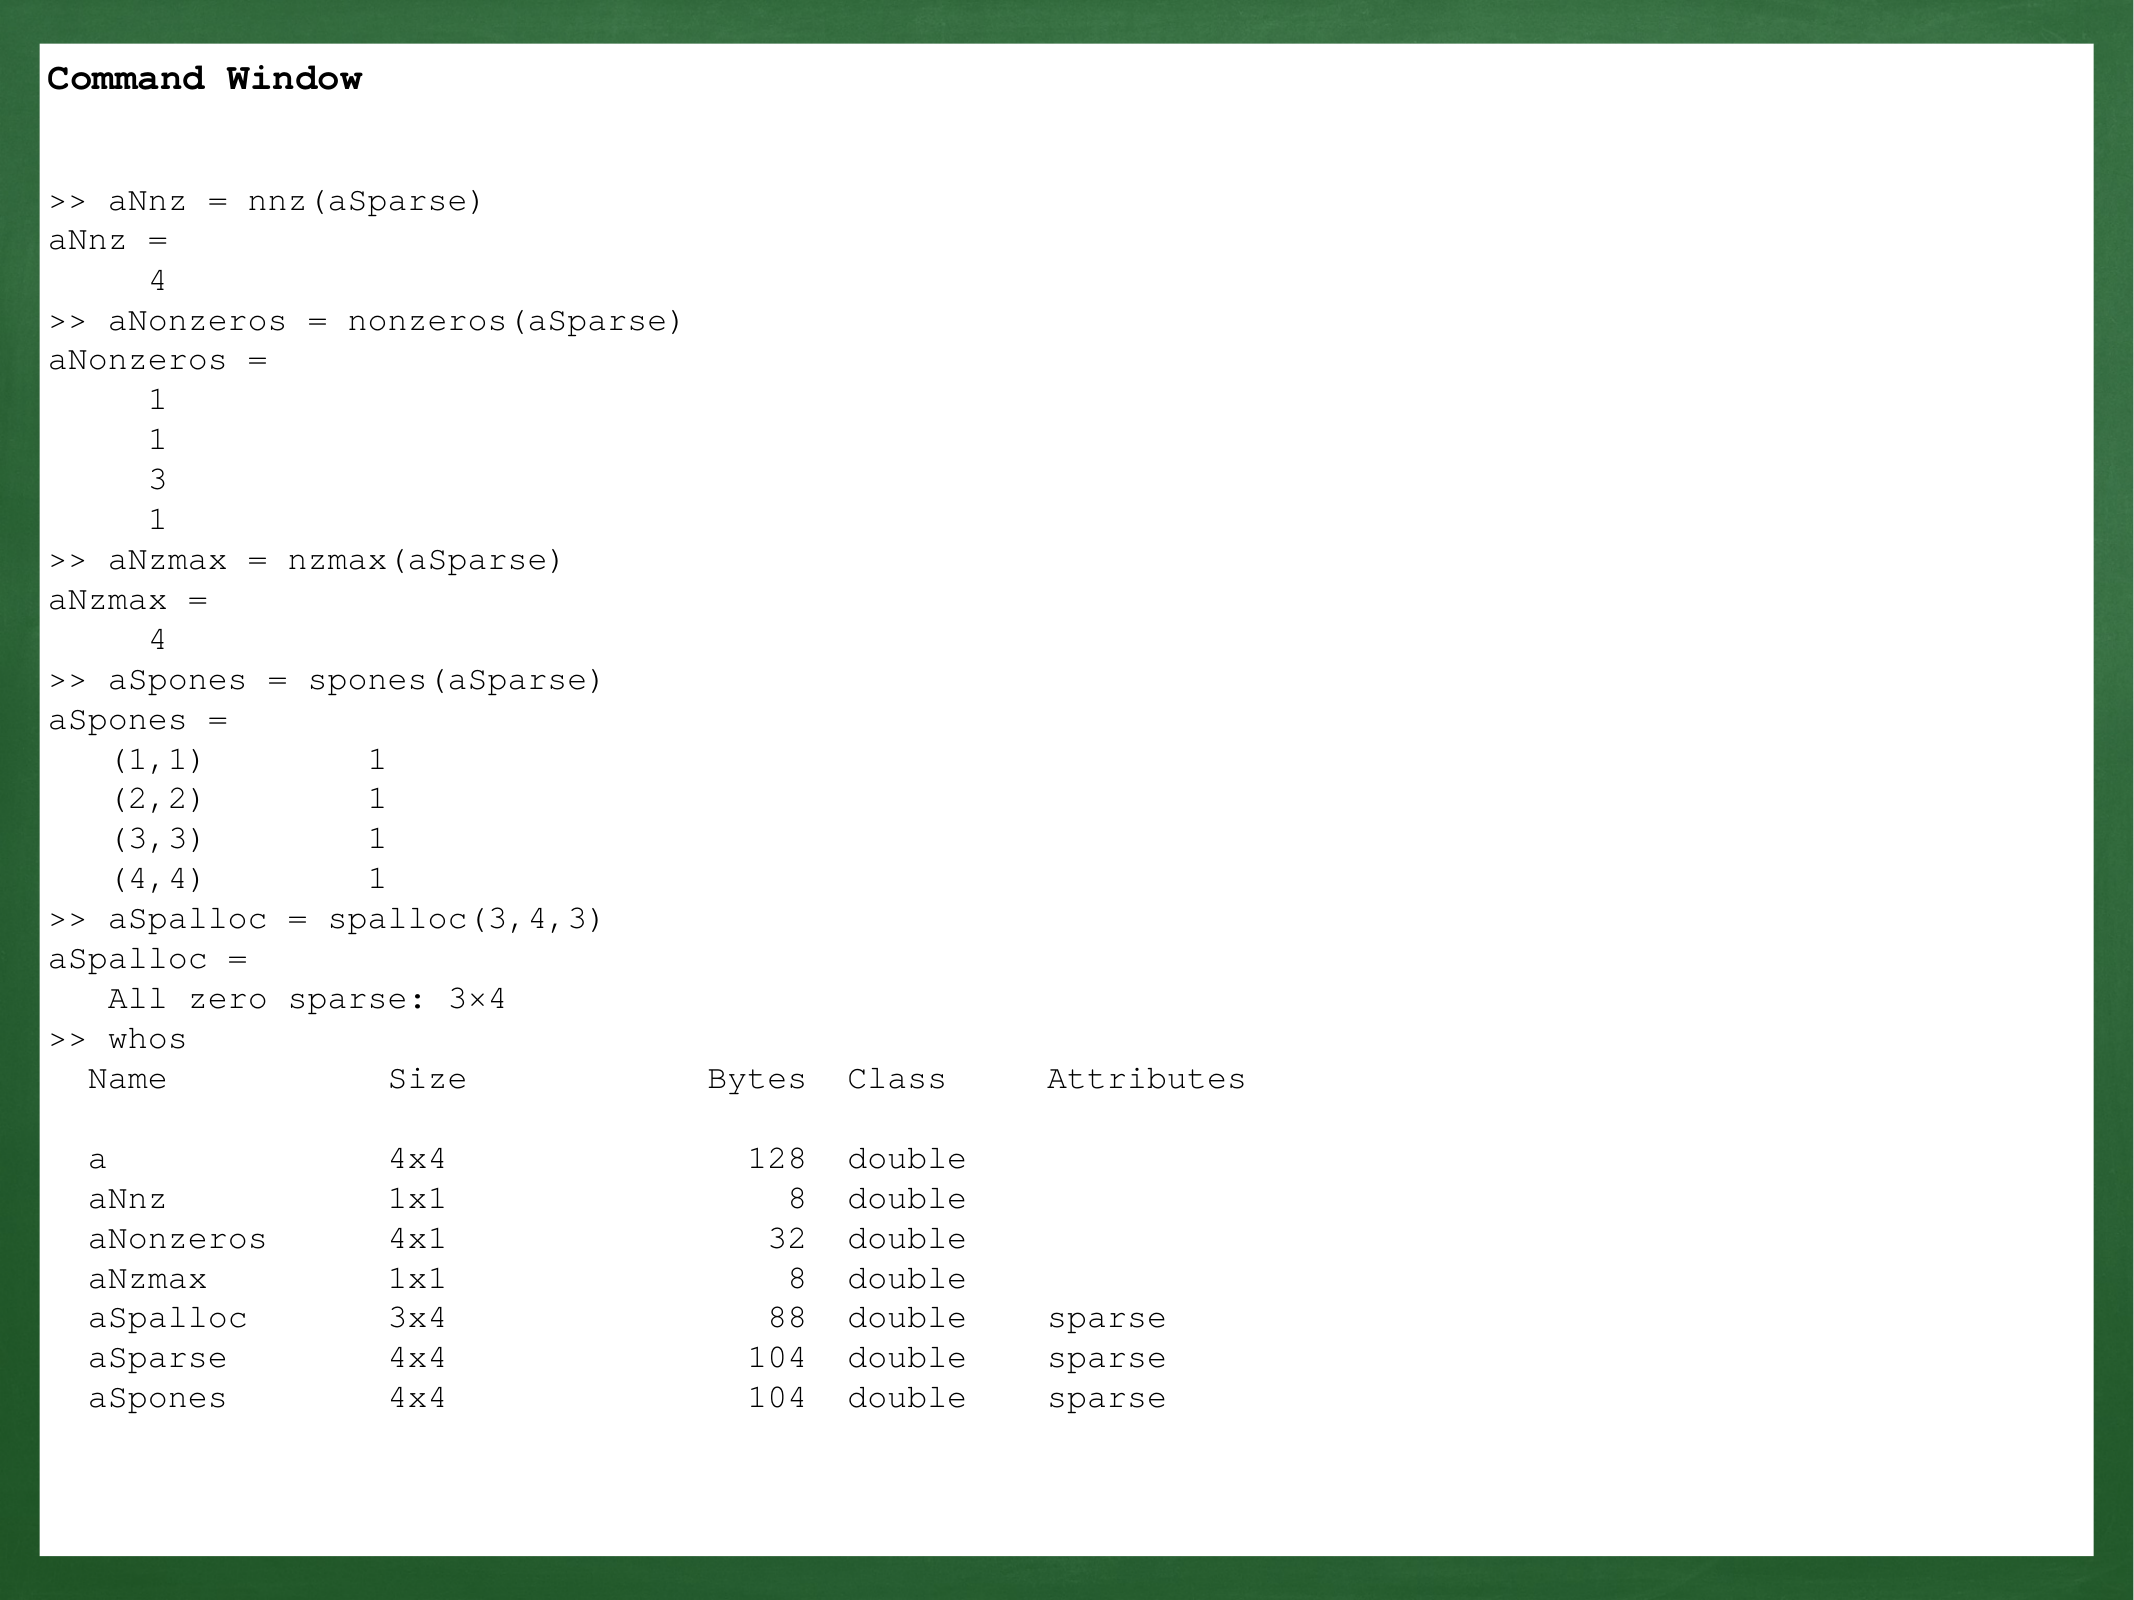

Command Window

>> aNnz = nnz(aSparse)
aNnz =
     4
>> aNonzeros = nonzeros(aSparse)
aNonzeros =
     1
     1
     3
     1
>> aNzmax = nzmax(aSparse)
aNzmax =
     4
>> aSpones = spones(aSparse)
aSpones =
   (1,1)        1
   (2,2)        1
   (3,3)        1
   (4,4)        1
>> aSpalloc = spalloc(3,4,3)
aSpalloc =
   All zero sparse: 3×4
>> whos
  Name           Size            Bytes  Class     Attributes

  a              4x4               128  double
  aNnz           1x1                 8  double
  aNonzeros      4x1                32  double
  aNzmax         1x1                 8  double
  aSpalloc       3x4                88  double    sparse
  aSparse        4x4               104  double    sparse
  aSpones        4x4               104  double    sparse